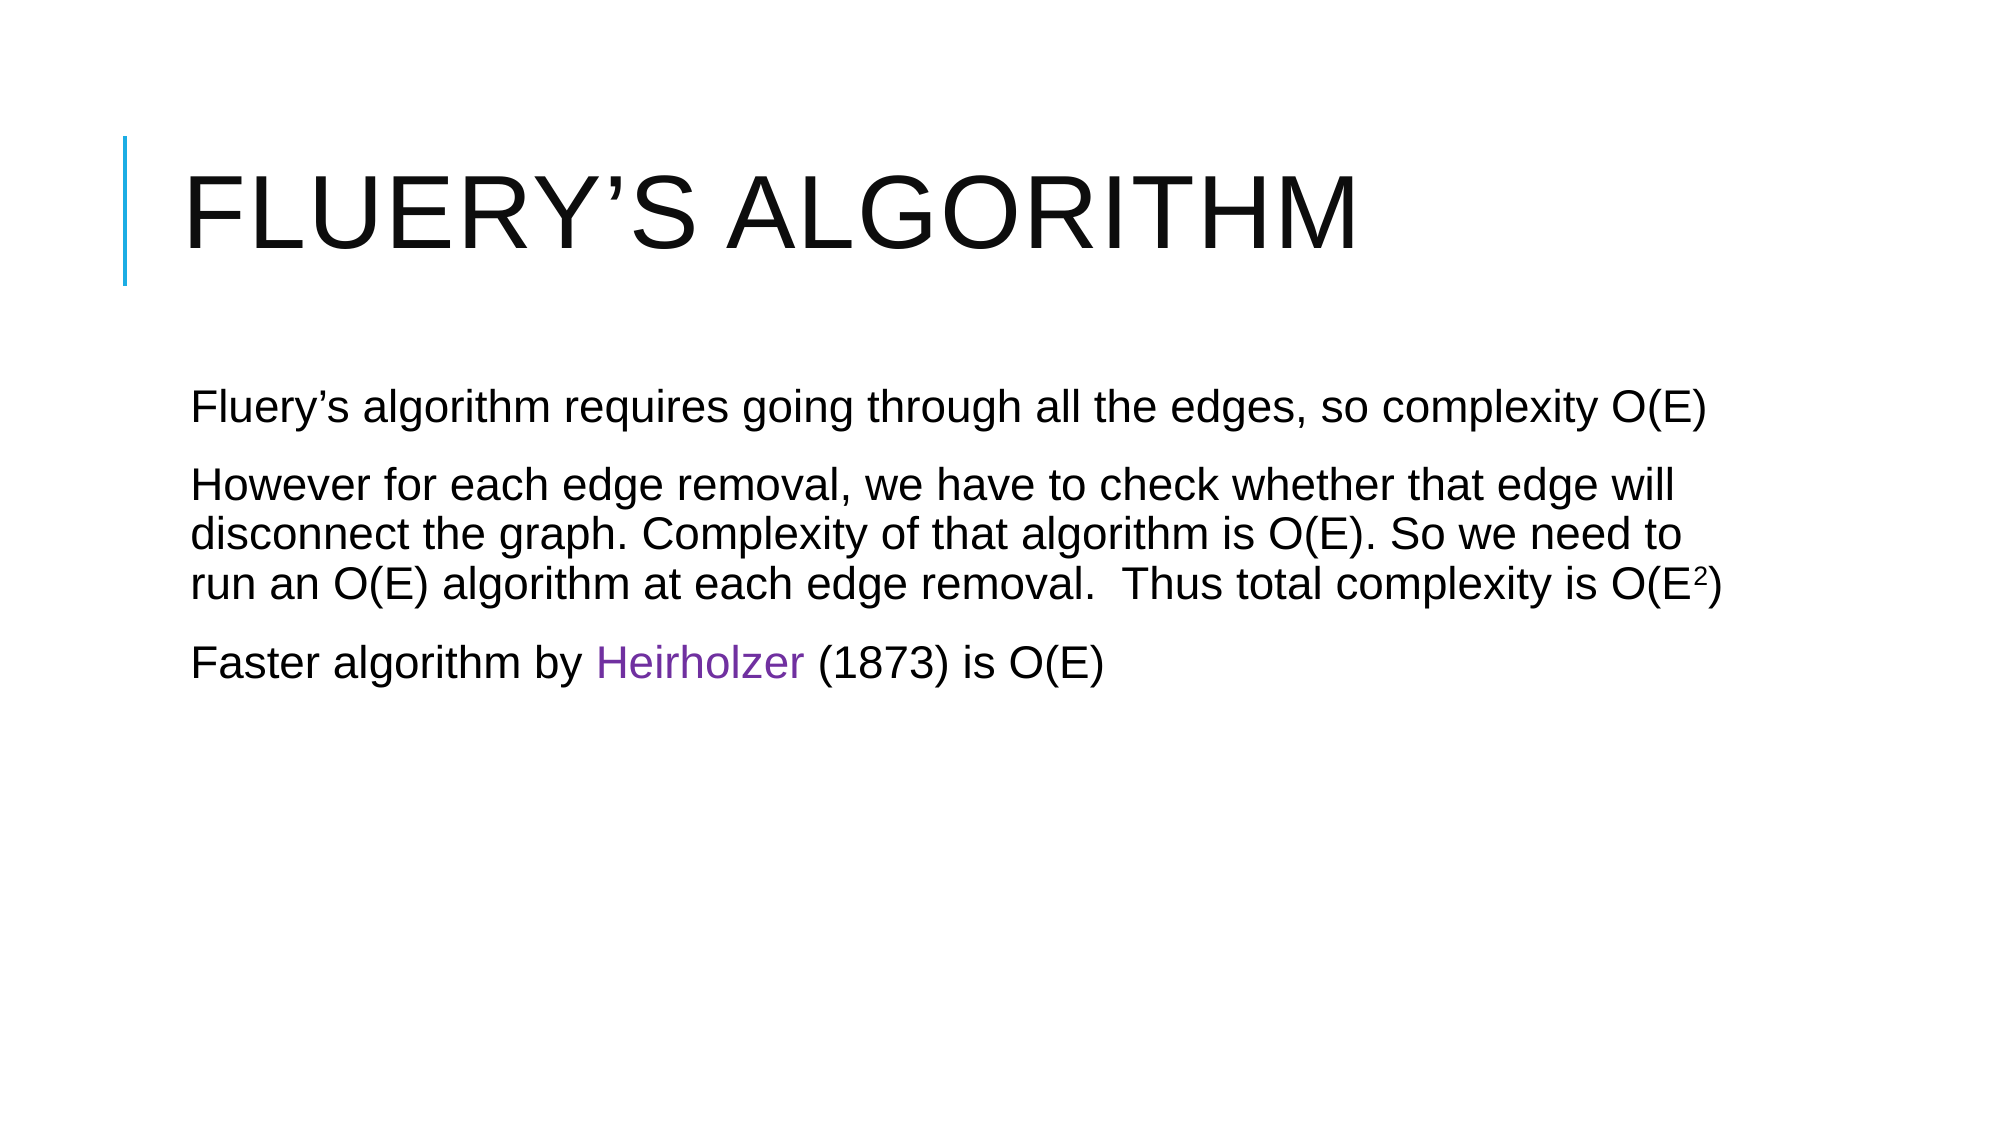

# FLUERY’S ALGORITHM
Fluery’s algorithm requires going through all the edges, so complexity O(E)
However for each edge removal, we have to check whether that edge will disconnect the graph. Complexity of that algorithm is O(E). So we need to run an O(E) algorithm at each edge removal.  Thus total complexity is O(E2)
Faster algorithm by Heirholzer (1873) is O(E)